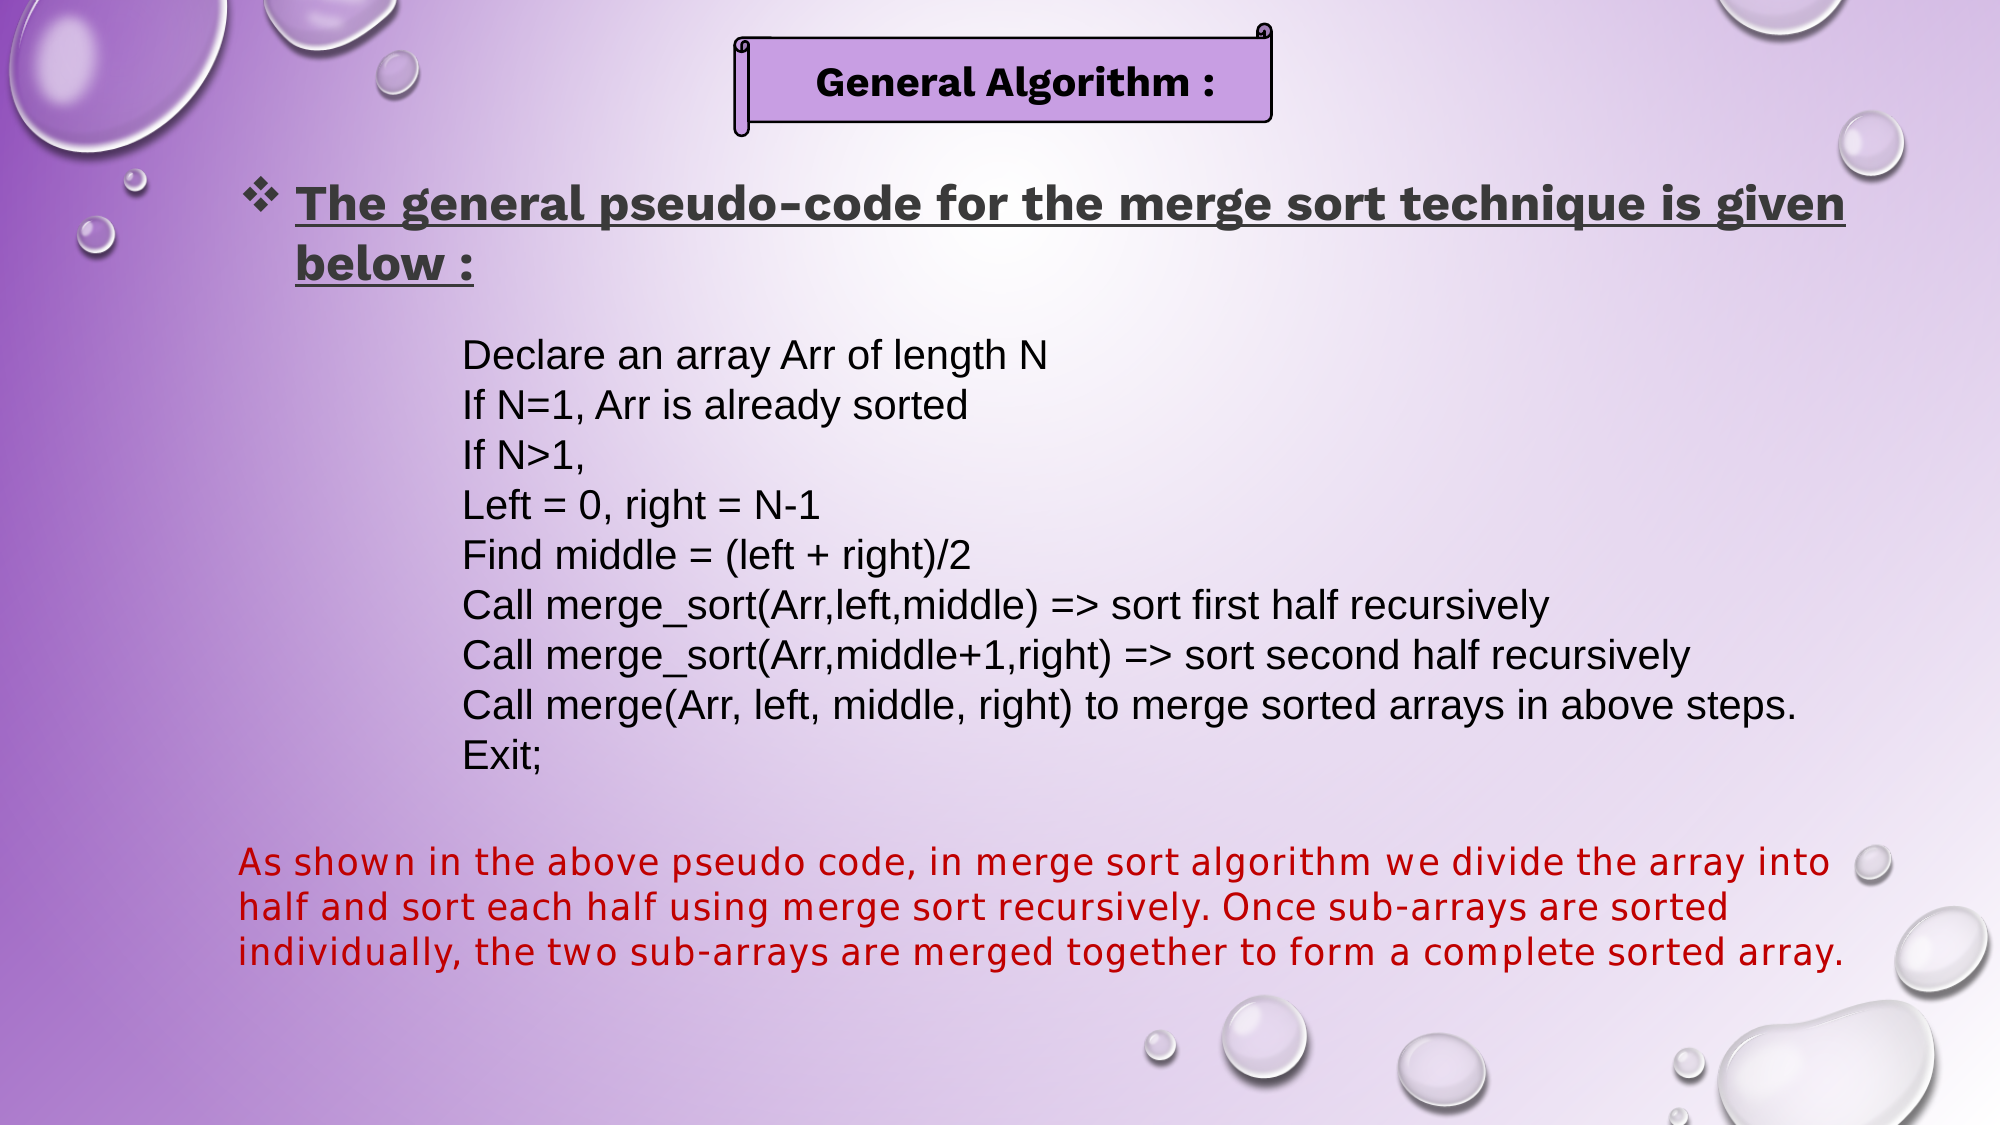

General Algorithm :

The general pseudo-code for the merge sort technique is given below :
Declare an array Arr of length N
If N=1, Arr is already sorted
If N>1,
Left = 0, right = N-1
Find middle = (left + right)/2
Call merge_sort(Arr,left,middle) => sort first half recursively
Call merge_sort(Arr,middle+1,right) => sort second half recursively
Call merge(Arr, left, middle, right) to merge sorted arrays in above steps.
Exit;
As shown in the above pseudo code, in merge sort algorithm we divide the array into half and sort each half using merge sort recursively. Once sub-arrays are sorted individually, the two sub-arrays are merged together to form a complete sorted array.